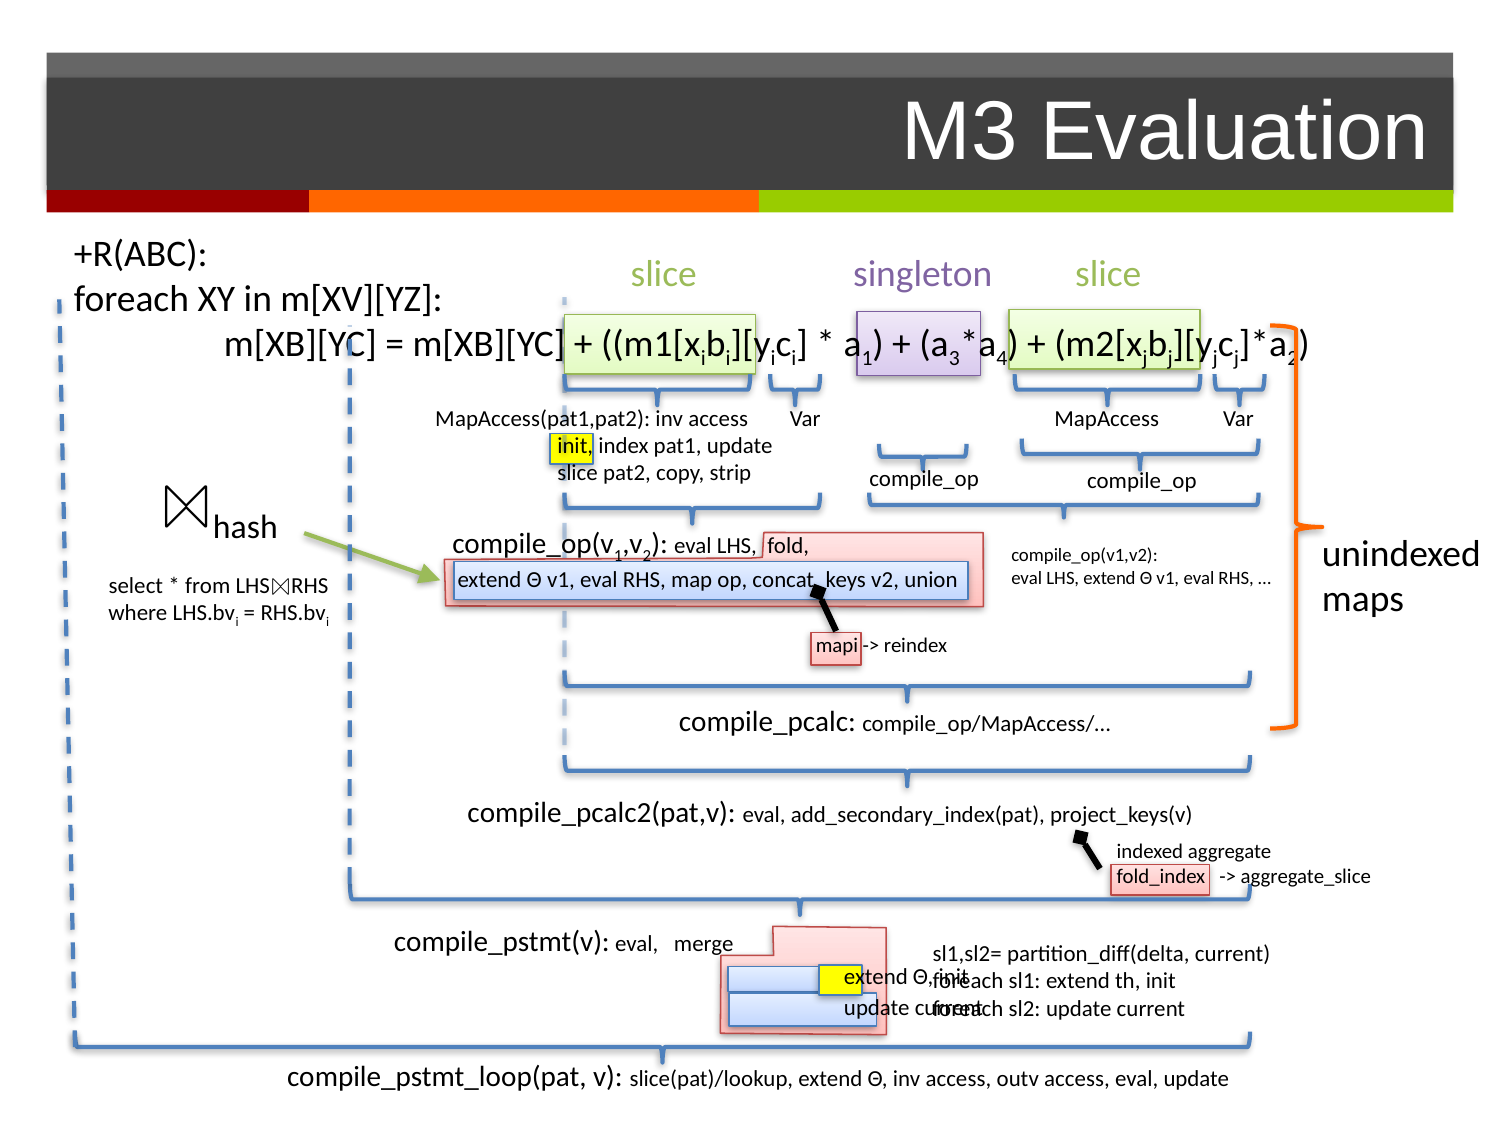

M3 Evaluation

+R(ABC):
foreach XY in m[XV][YZ]:
	m[XB][YC] = m[XB][YC] + ((m1[xibi][yici] * a1) + (a3*a4) + (m2[xjbj][yjcj]*a2)
slice
singleton
slice

MapAccess(pat1,pat2): inv access
 		init, index pat1, update
		slice pat2, copy, strip
Var
MapAccess
Var

compile_op
⨝hash
select * from LHS⨝RHS
where LHS.bvi = RHS.bvi
compile_op

compile_op(v1,v2): eval LHS,  fold,
 extend Θ v1, eval RHS, map op, concat_keys v2, union
unindexed
maps

compile_op(v1,v2):
eval LHS, extend Θ v1, eval RHS, …

mapi -> reindex

compile_pcalc: compile_op/MapAccess/…
compile_pcalc2(pat,v): eval, add_secondary_index(pat), project_keys(v)
indexed aggregate
fold_index   -> aggregate_slice

compile_pstmt(v): eval,   merge
			extend Θ, init
			update current

sl1,sl2= partition_diff(delta, current)
foreach sl1: extend th, init
foreach sl2: update current

compile_pstmt_loop(pat, v): slice(pat)/lookup, extend Θ, inv access, outv access, eval, update